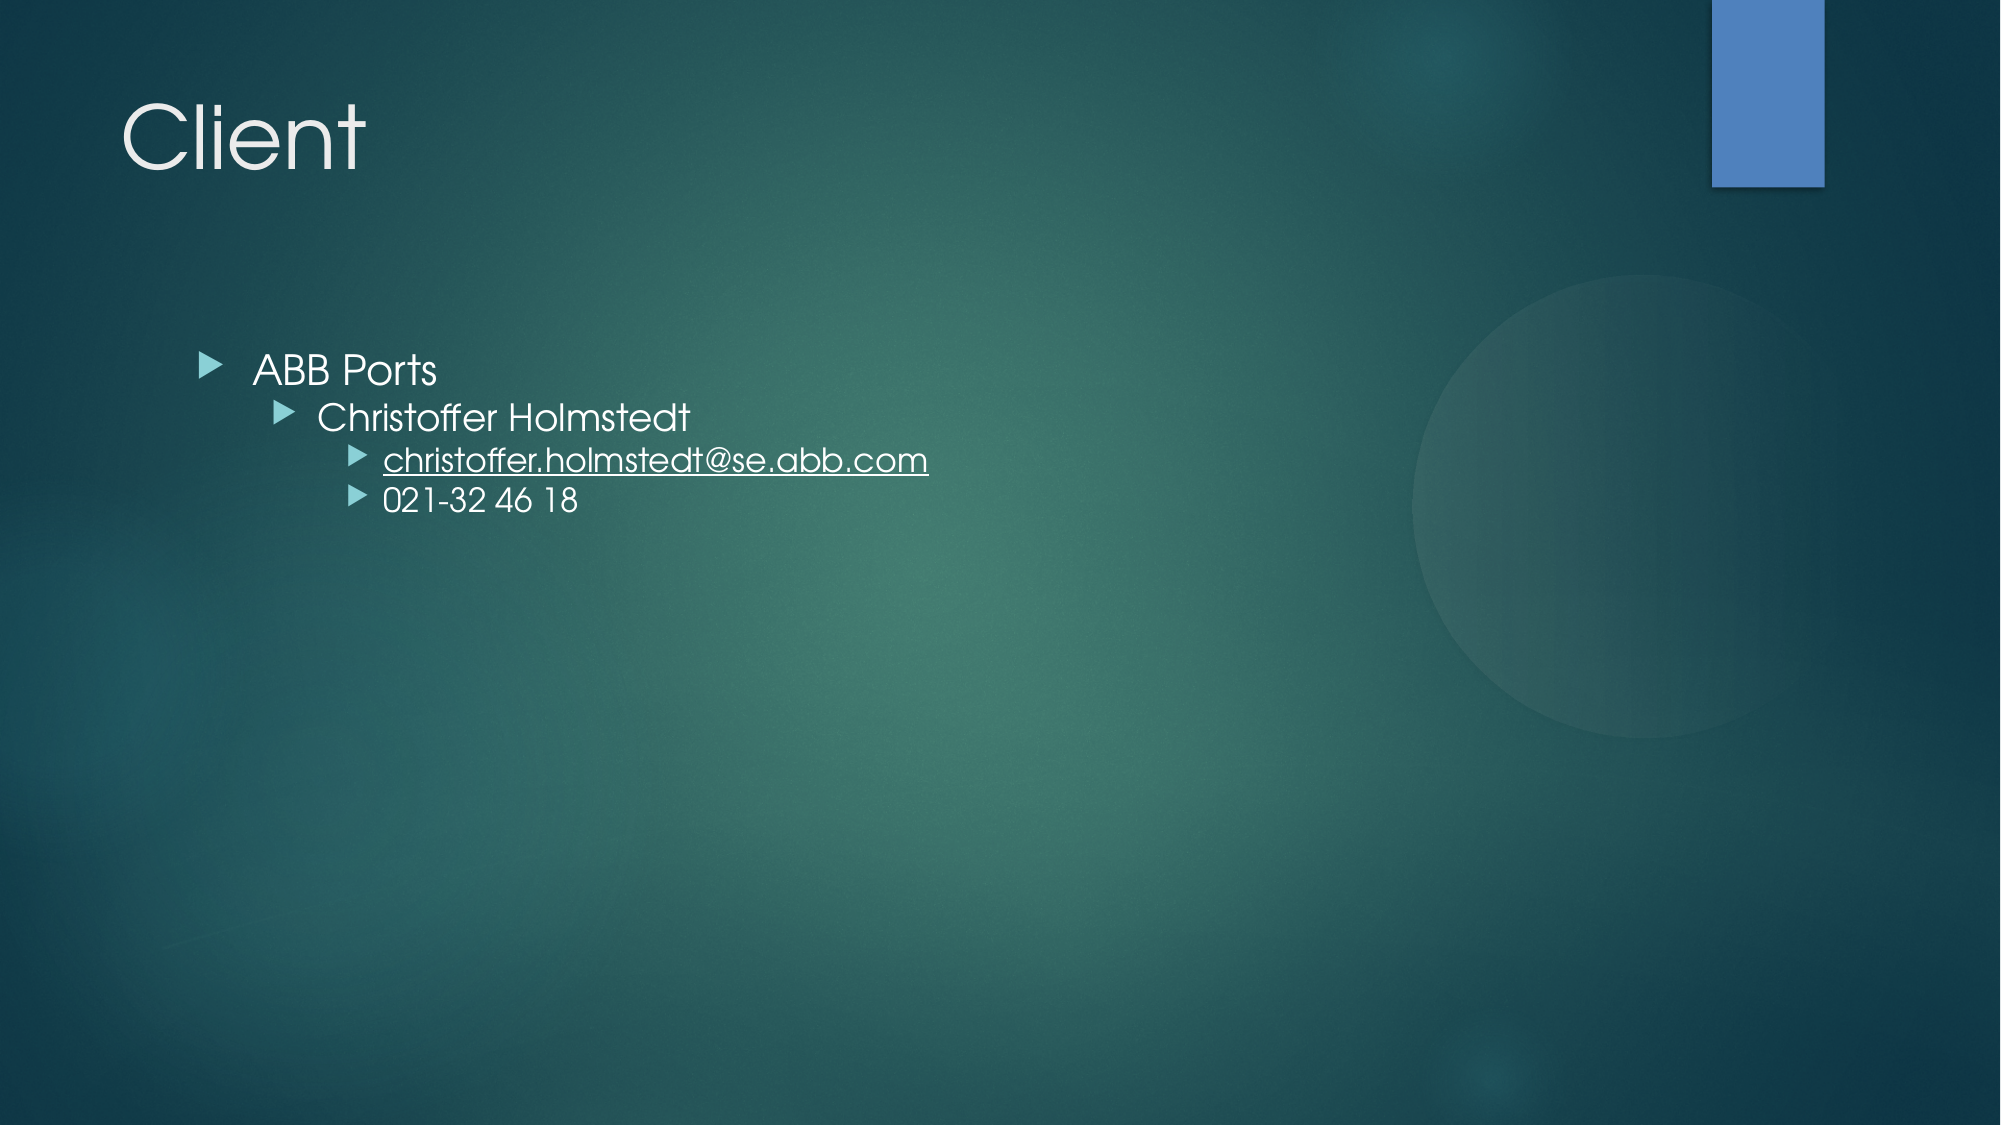

Client
ABB Ports
Christoffer Holmstedt
christoffer.holmstedt@se.abb.com
021-32 46 18